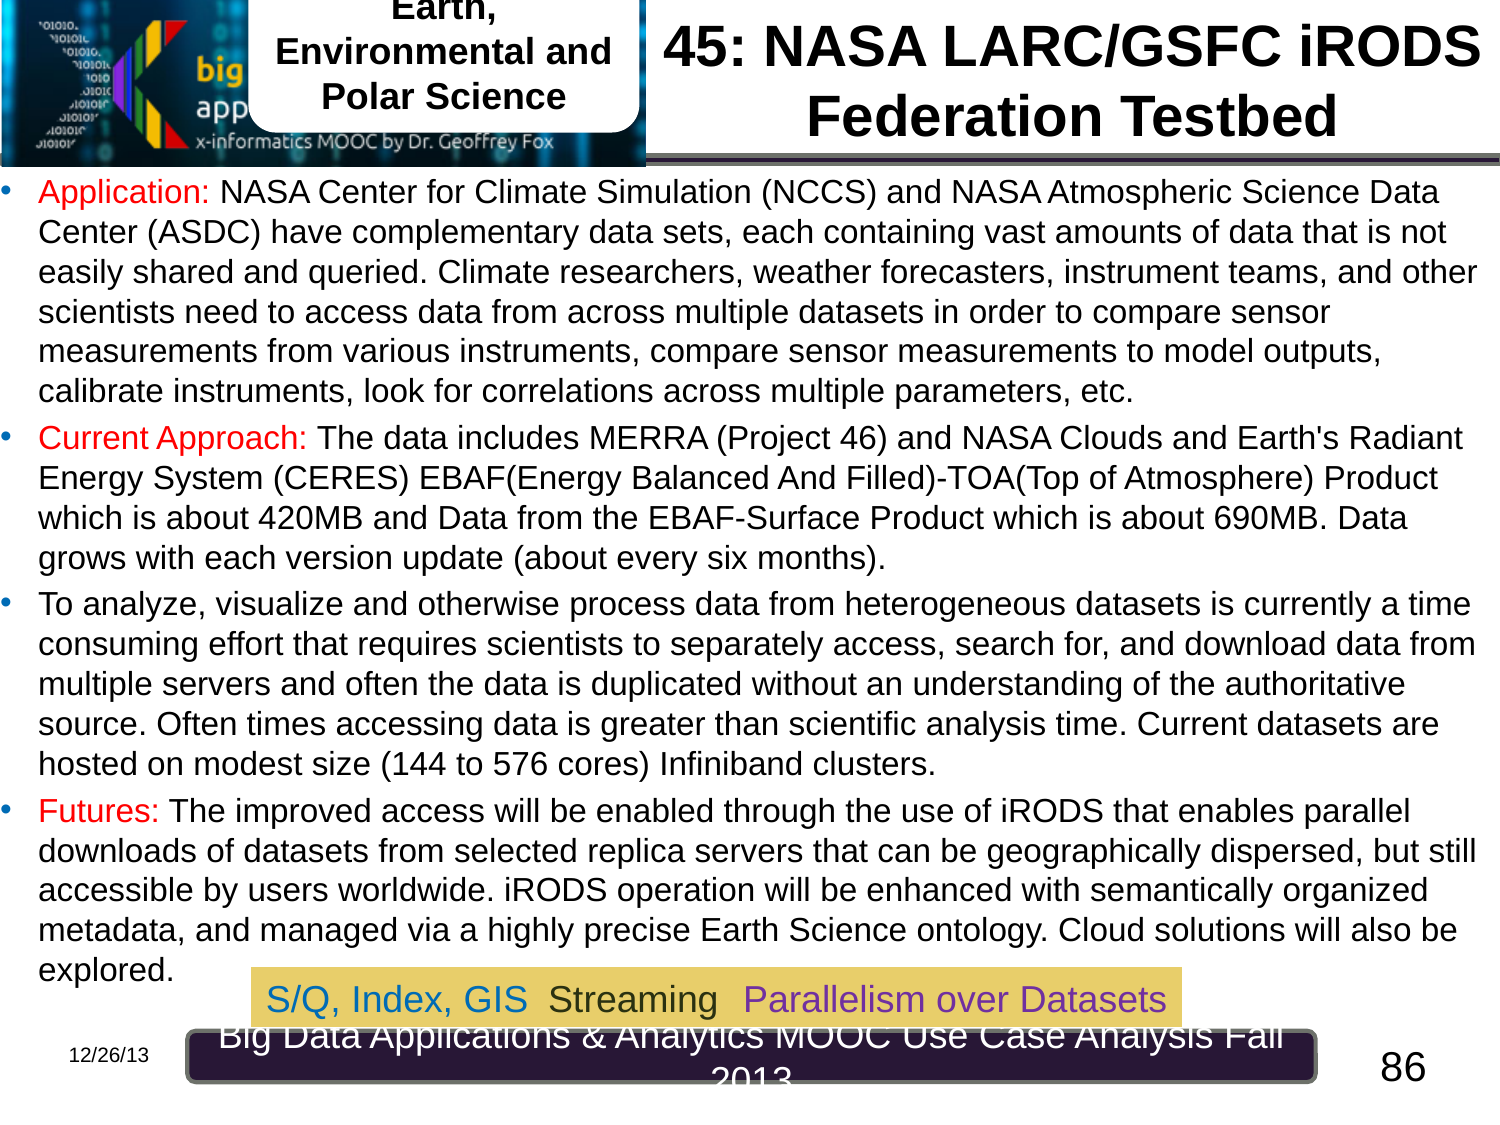

Earth, Environmental and Polar Science
# 45: NASA LARC/GSFC iRODS Federation Testbed
Application: NASA Center for Climate Simulation (NCCS) and NASA Atmospheric Science Data Center (ASDC) have complementary data sets, each containing vast amounts of data that is not easily shared and queried. Climate researchers, weather forecasters, instrument teams, and other scientists need to access data from across multiple datasets in order to compare sensor measurements from various instruments, compare sensor measurements to model outputs, calibrate instruments, look for correlations across multiple parameters, etc.
Current Approach: The data includes MERRA (Project 46) and NASA Clouds and Earth's Radiant Energy System (CERES) EBAF(Energy Balanced And Filled)-TOA(Top of Atmosphere) Product which is about 420MB and Data from the EBAF-Surface Product which is about 690MB. Data grows with each version update (about every six months).
To analyze, visualize and otherwise process data from heterogeneous datasets is currently a time consuming effort that requires scientists to separately access, search for, and download data from multiple servers and often the data is duplicated without an understanding of the authoritative source. Often times accessing data is greater than scientific analysis time. Current datasets are hosted on modest size (144 to 576 cores) Infiniband clusters.
Futures: The improved access will be enabled through the use of iRODS that enables parallel downloads of datasets from selected replica servers that can be geographically dispersed, but still accessible by users worldwide. iRODS operation will be enhanced with semantically organized metadata, and managed via a highly precise Earth Science ontology. Cloud solutions will also be explored.
S/Q, Index, GIS
Streaming
Parallelism over Datasets
86